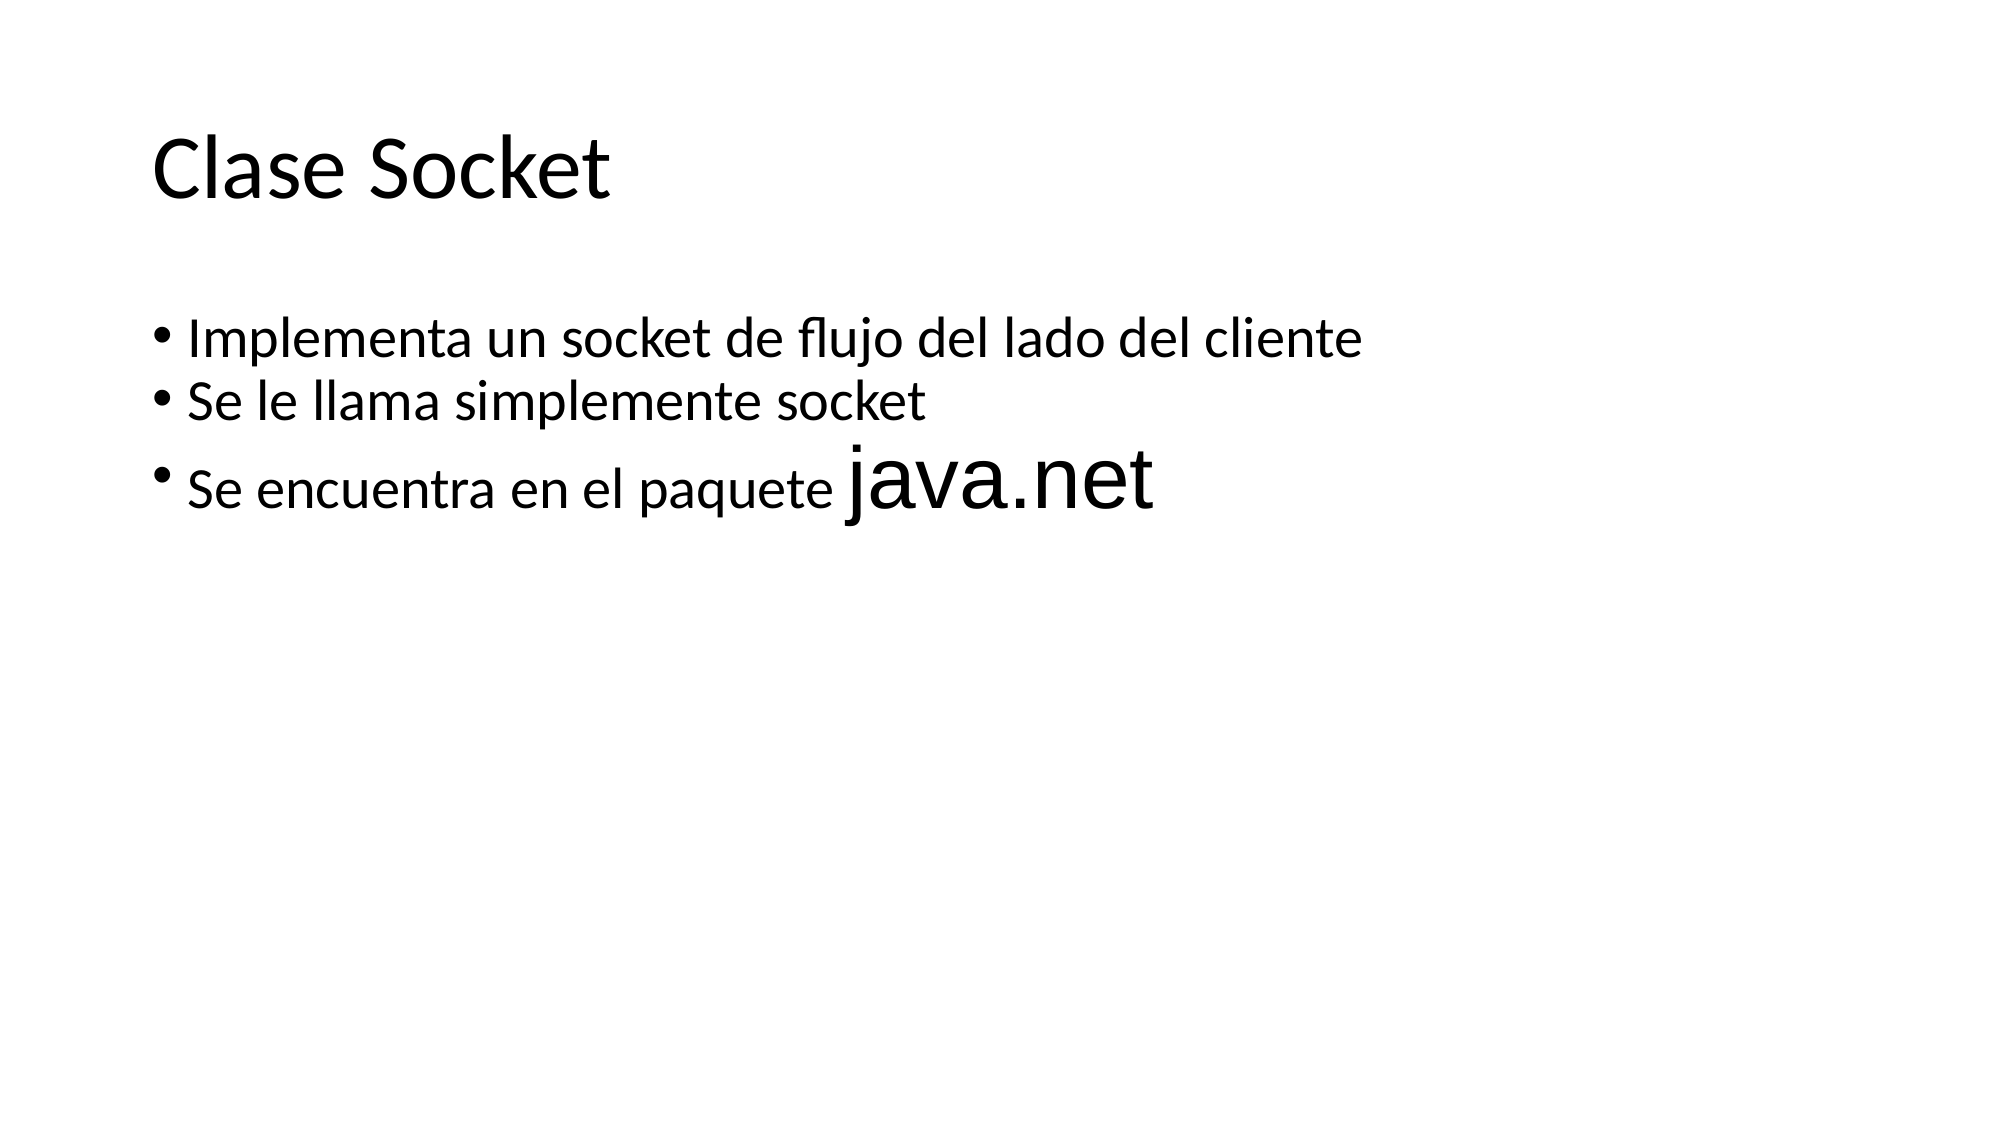

Clase Socket
Implementa un socket de flujo del lado del cliente
Se le llama simplemente socket
Se encuentra en el paquete java.net